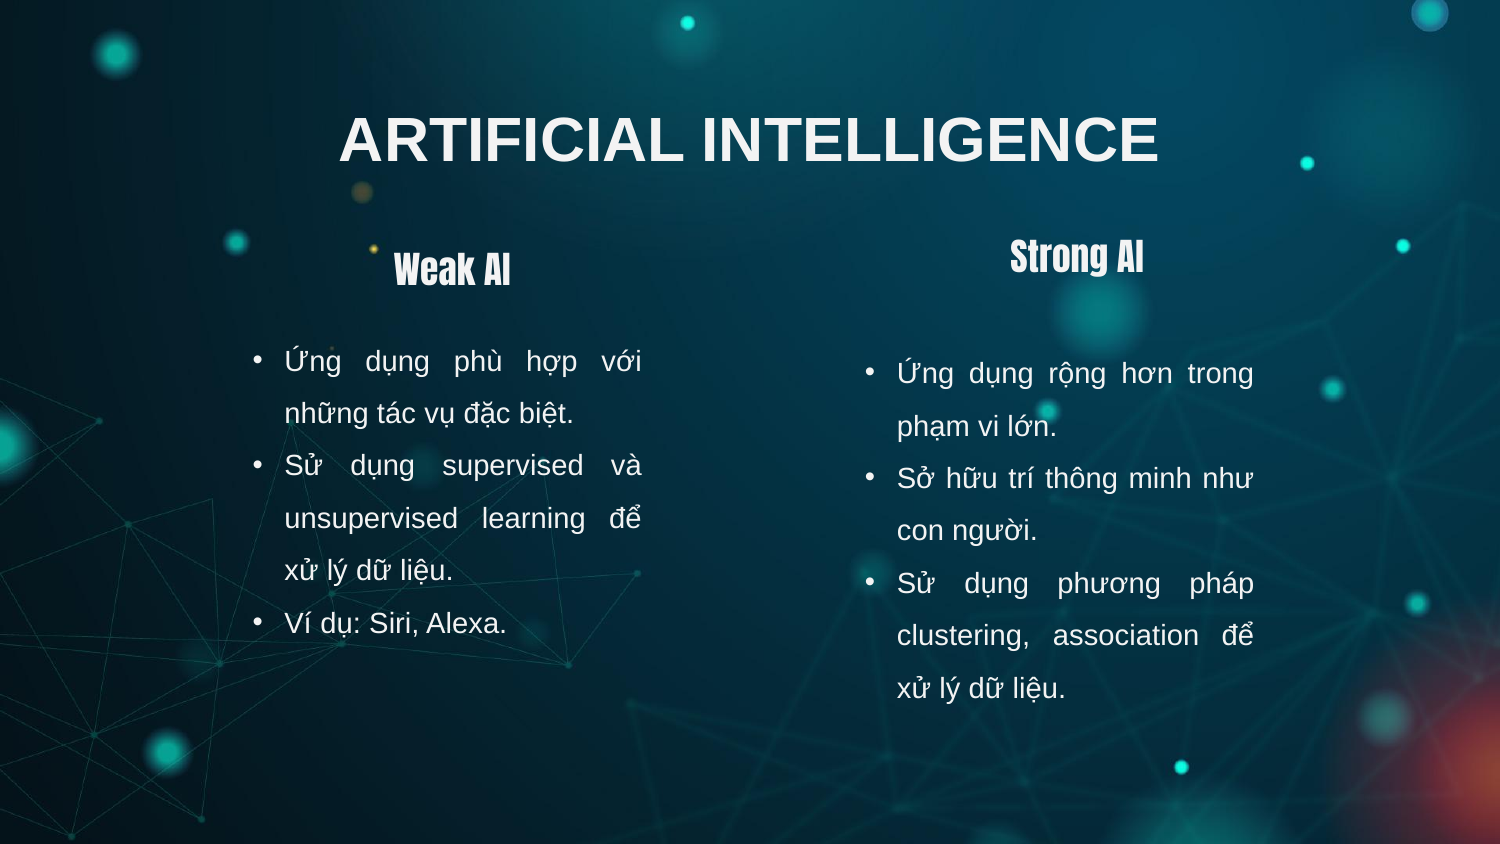

# ARTIFICIAL INTELLIGENCE
Strong AI
Weak AI
Ứng dụng phù hợp với những tác vụ đặc biệt.
Sử dụng supervised và unsupervised learning để xử lý dữ liệu.
Ví dụ: Siri, Alexa.
Ứng dụng rộng hơn trong phạm vi lớn.
Sở hữu trí thông minh như con người.
Sử dụng phương pháp clustering, association để xử lý dữ liệu.